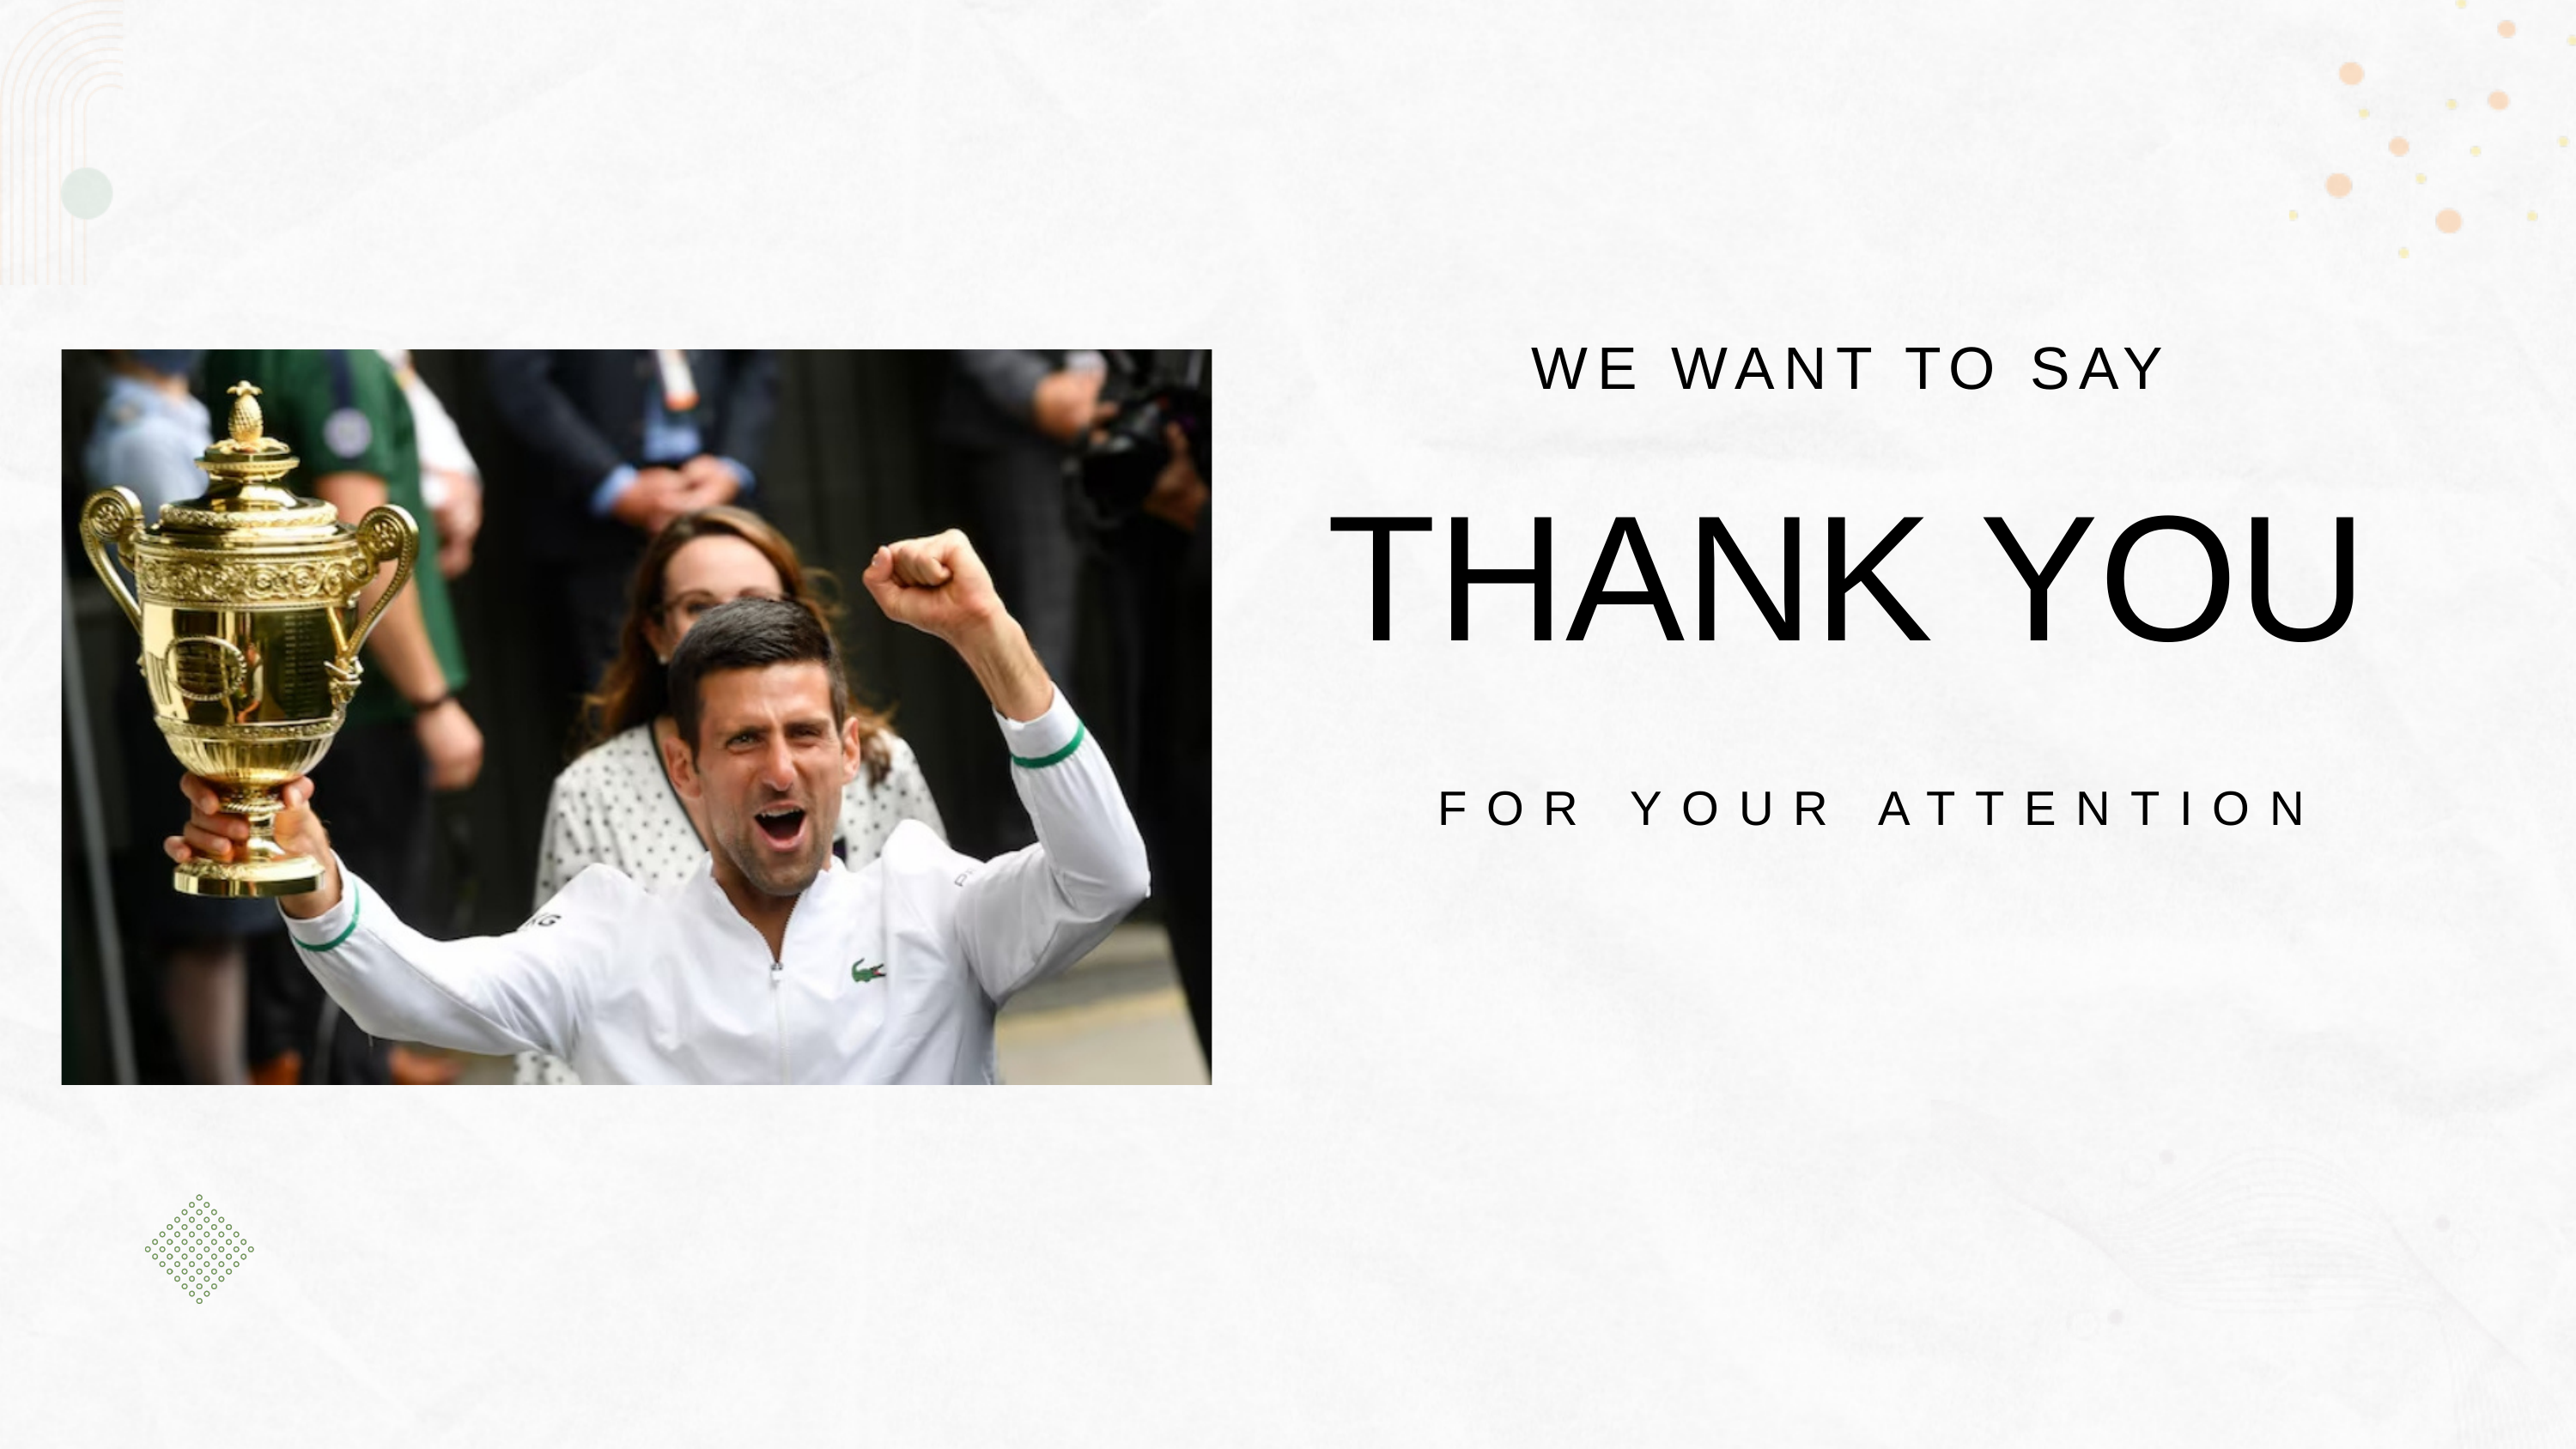

WE WANT TO SAY

THANK YOU
FOR YOUR ATTENTION